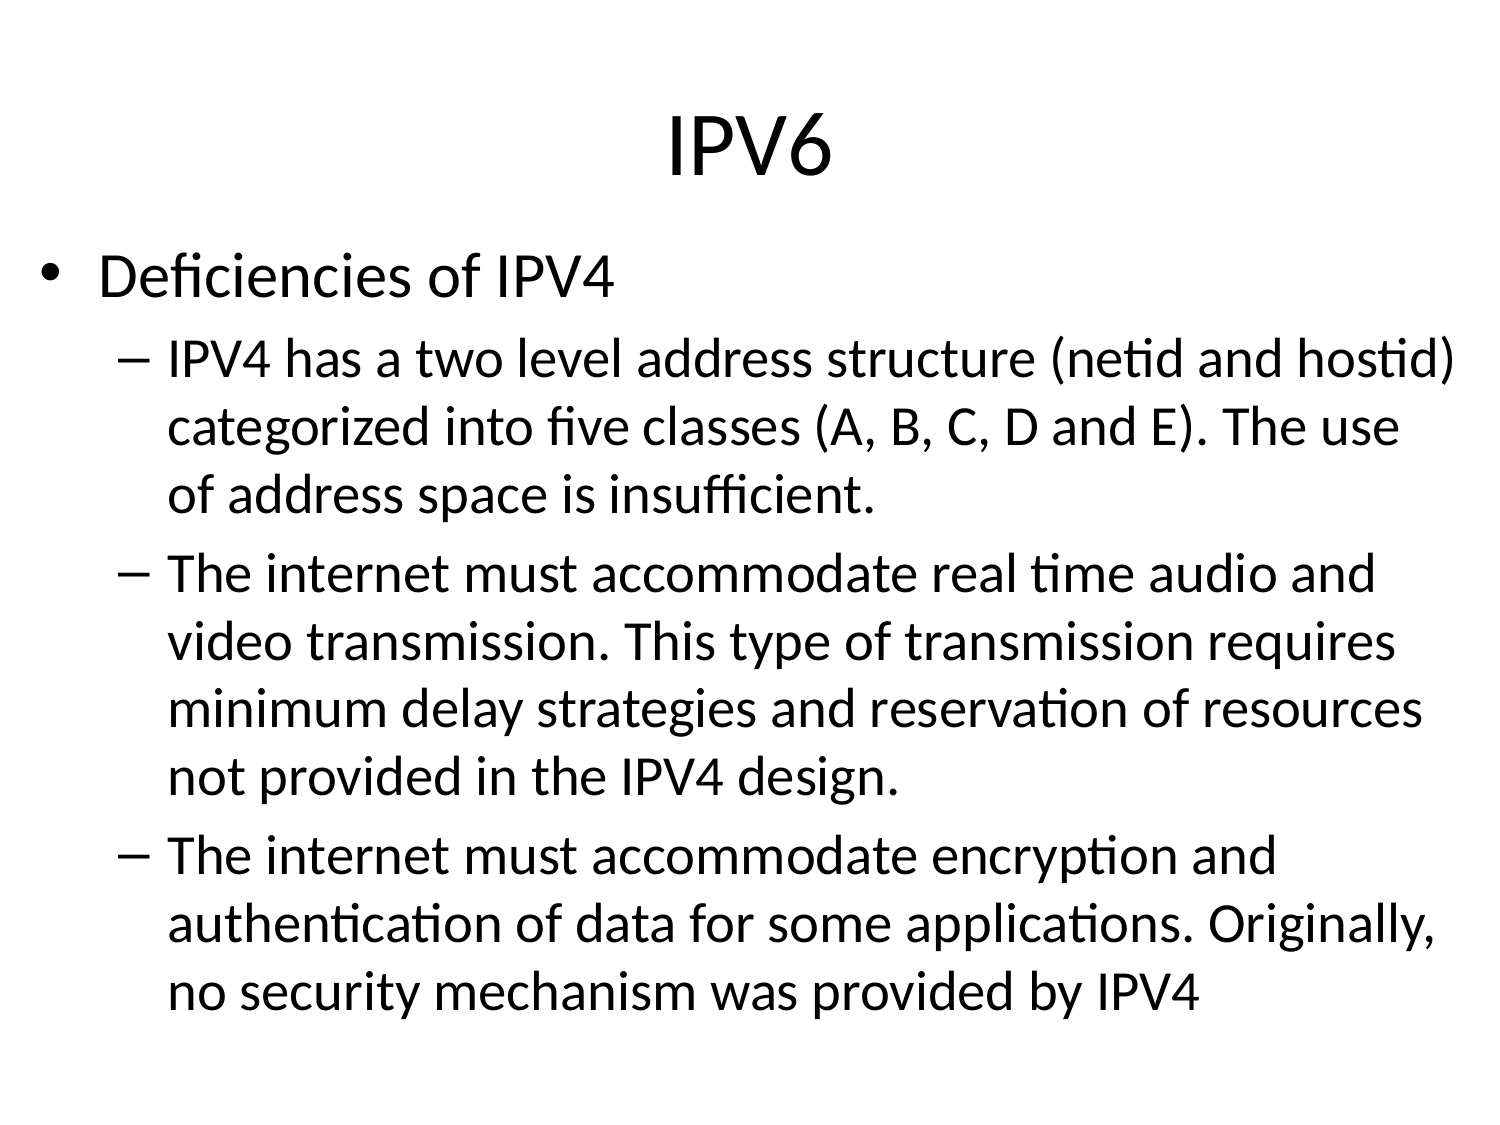

# IPV6
Deficiencies of IPV4
IPV4 has a two level address structure (netid and hostid) categorized into five classes (A, B, C, D and E). The use of address space is insufficient.
The internet must accommodate real time audio and video transmission. This type of transmission requires minimum delay strategies and reservation of resources not provided in the IPV4 design.
The internet must accommodate encryption and authentication of data for some applications. Originally, no security mechanism was provided by IPV4